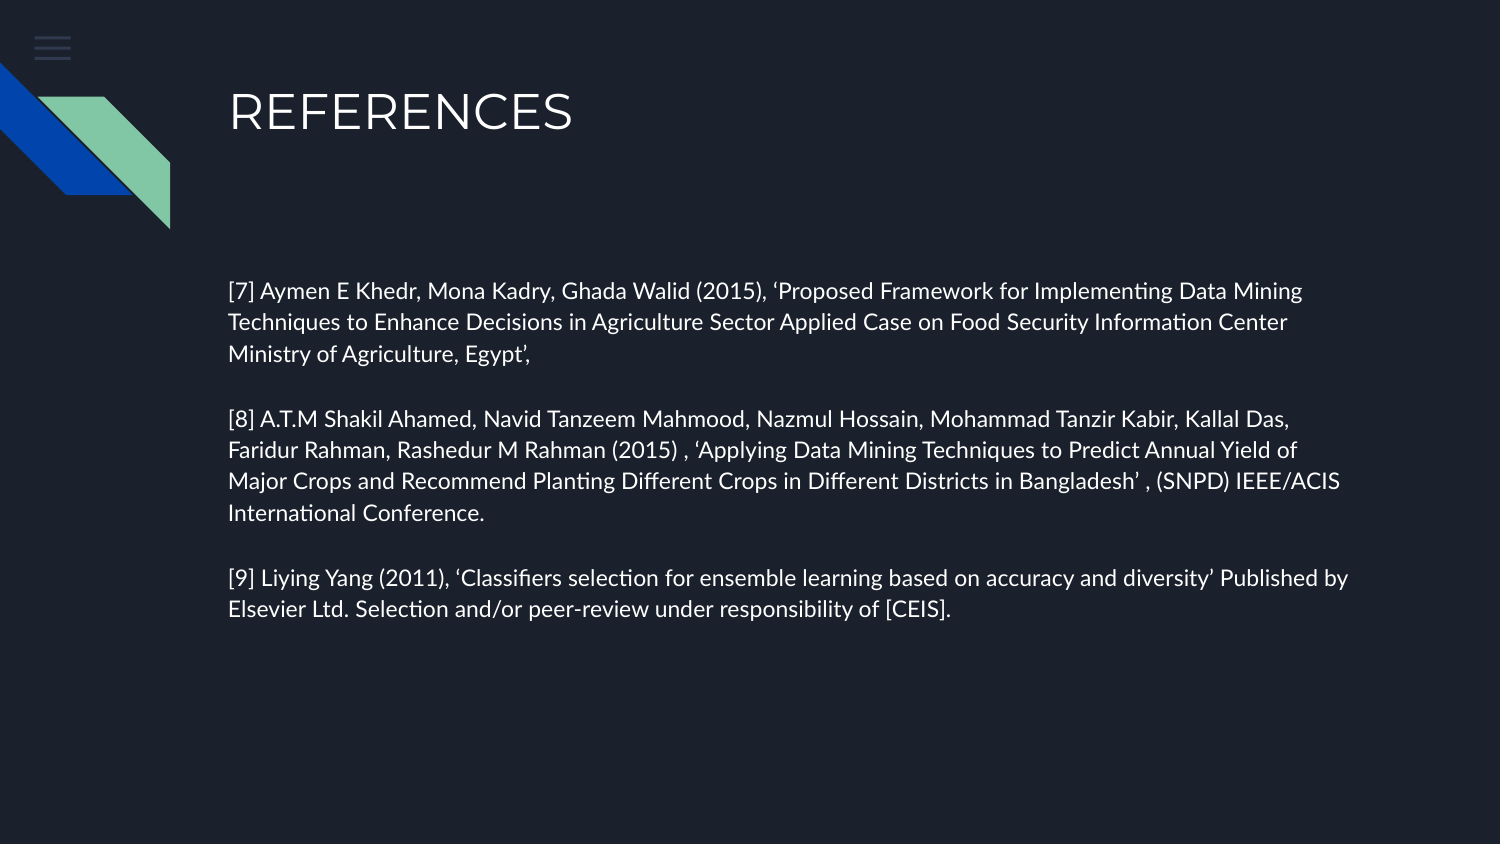

# REFERENCES
[7] Aymen E Khedr, Mona Kadry, Ghada Walid (2015), ‘Proposed Framework for Implementing Data Mining Techniques to Enhance Decisions in Agriculture Sector Applied Case on Food Security Information Center Ministry of Agriculture, Egypt’,
[8] A.T.M Shakil Ahamed, Navid Tanzeem Mahmood, Nazmul Hossain, Mohammad Tanzir Kabir, Kallal Das, Faridur Rahman, Rashedur M Rahman (2015) , ‘Applying Data Mining Techniques to Predict Annual Yield of Major Crops and Recommend Planting Different Crops in Different Districts in Bangladesh’ , (SNPD) IEEE/ACIS International Conference.
[9] Liying Yang (2011), ‘Classifiers selection for ensemble learning based on accuracy and diversity’ Published by Elsevier Ltd. Selection and/or peer-review under responsibility of [CEIS].